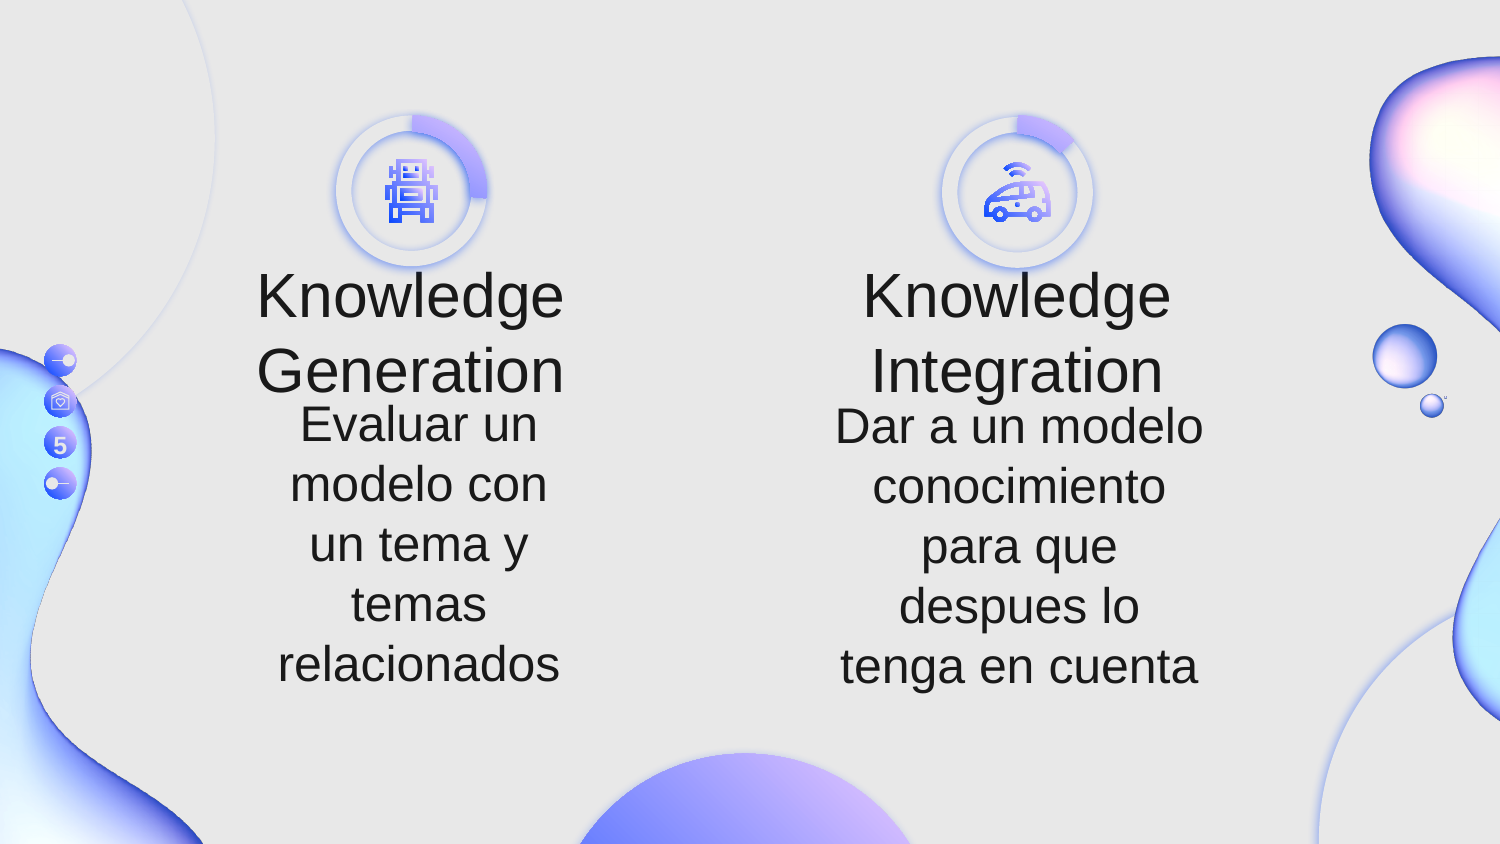

# Knowledge Generation
Knowledge Integration

5

Evaluar un modelo con un tema y temas relacionados
Dar a un modelo conocimiento para que despues lo tenga en cuenta